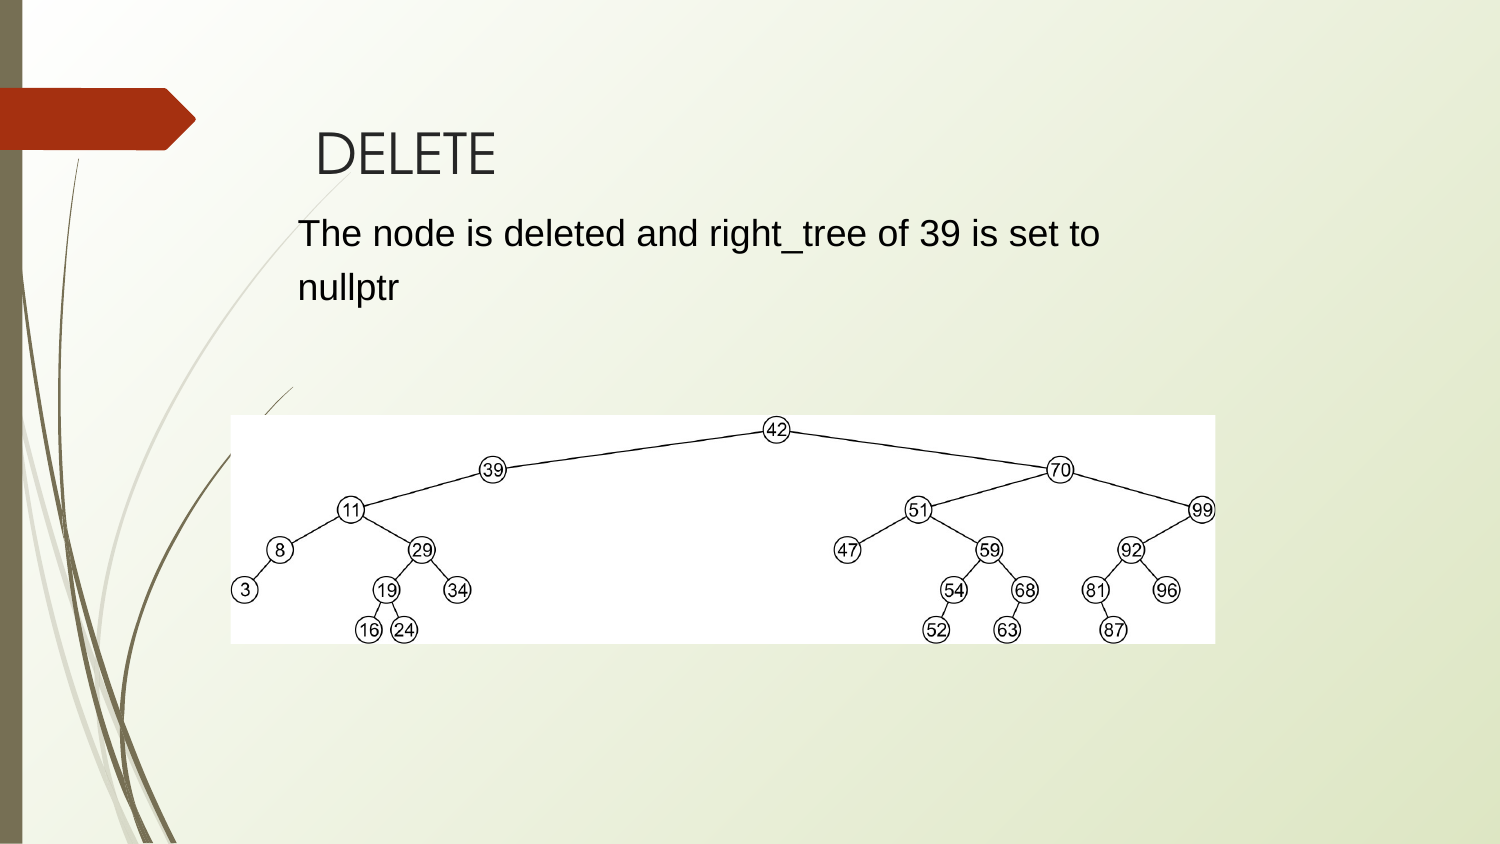

# DELETE
The node is deleted and right_tree of 39 is set to
nullptr